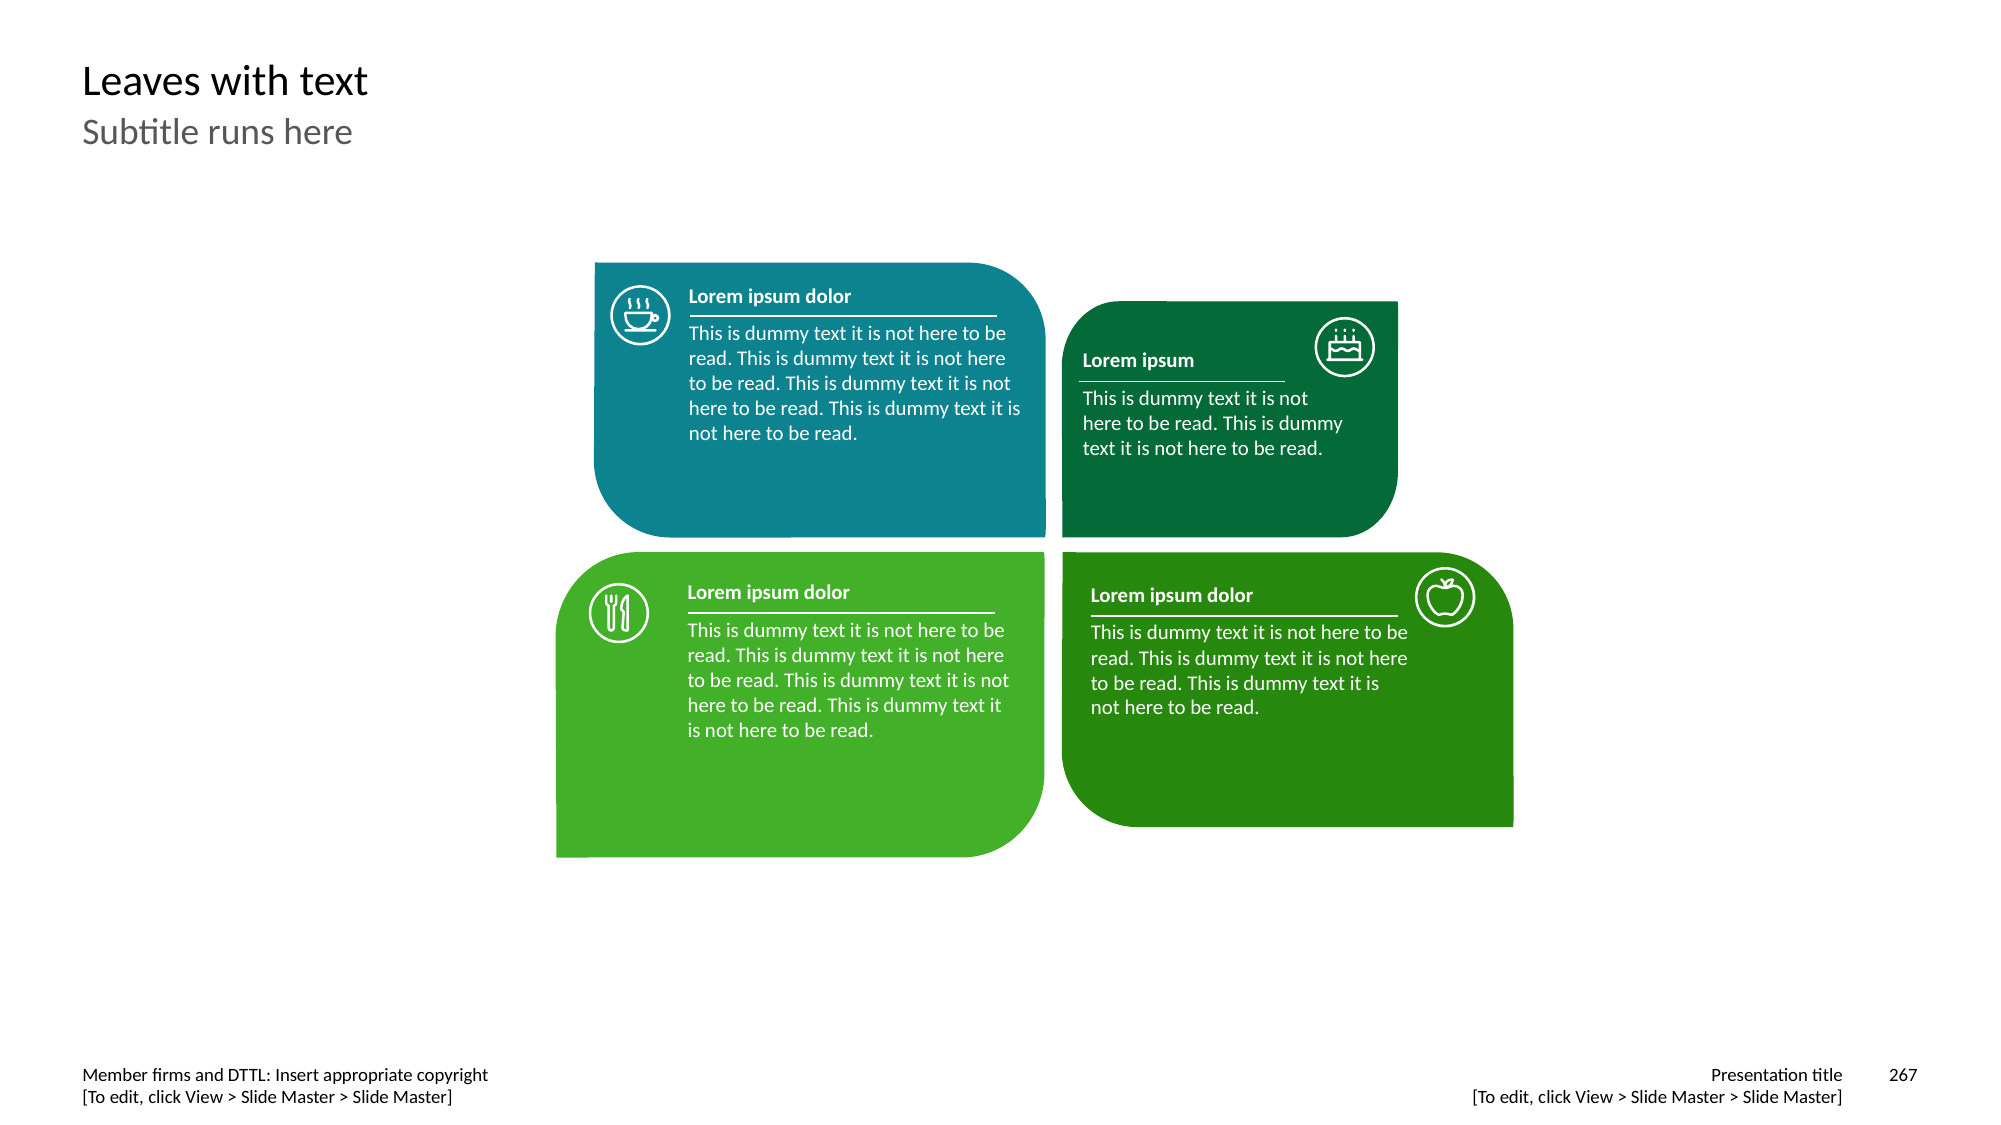

# Leaves with text
Subtitle runs here

Lorem ipsum dolor
This is dummy text it is not here to be read. This is dummy text it is not here to be read. This is dummy text it is not here to be read. This is dummy text it is not here to be read.

Lorem ipsum
This is dummy text it is not here to be read. This is dummy text it is not here to be read.

Lorem ipsum dolor
This is dummy text it is not here to be read. This is dummy text it is not here to be read. This is dummy text it is not here to be read. This is dummy text it is not here to be read.
Lorem ipsum dolor
This is dummy text it is not here to be read. This is dummy text it is not here to be read. This is dummy text it is not here to be read.